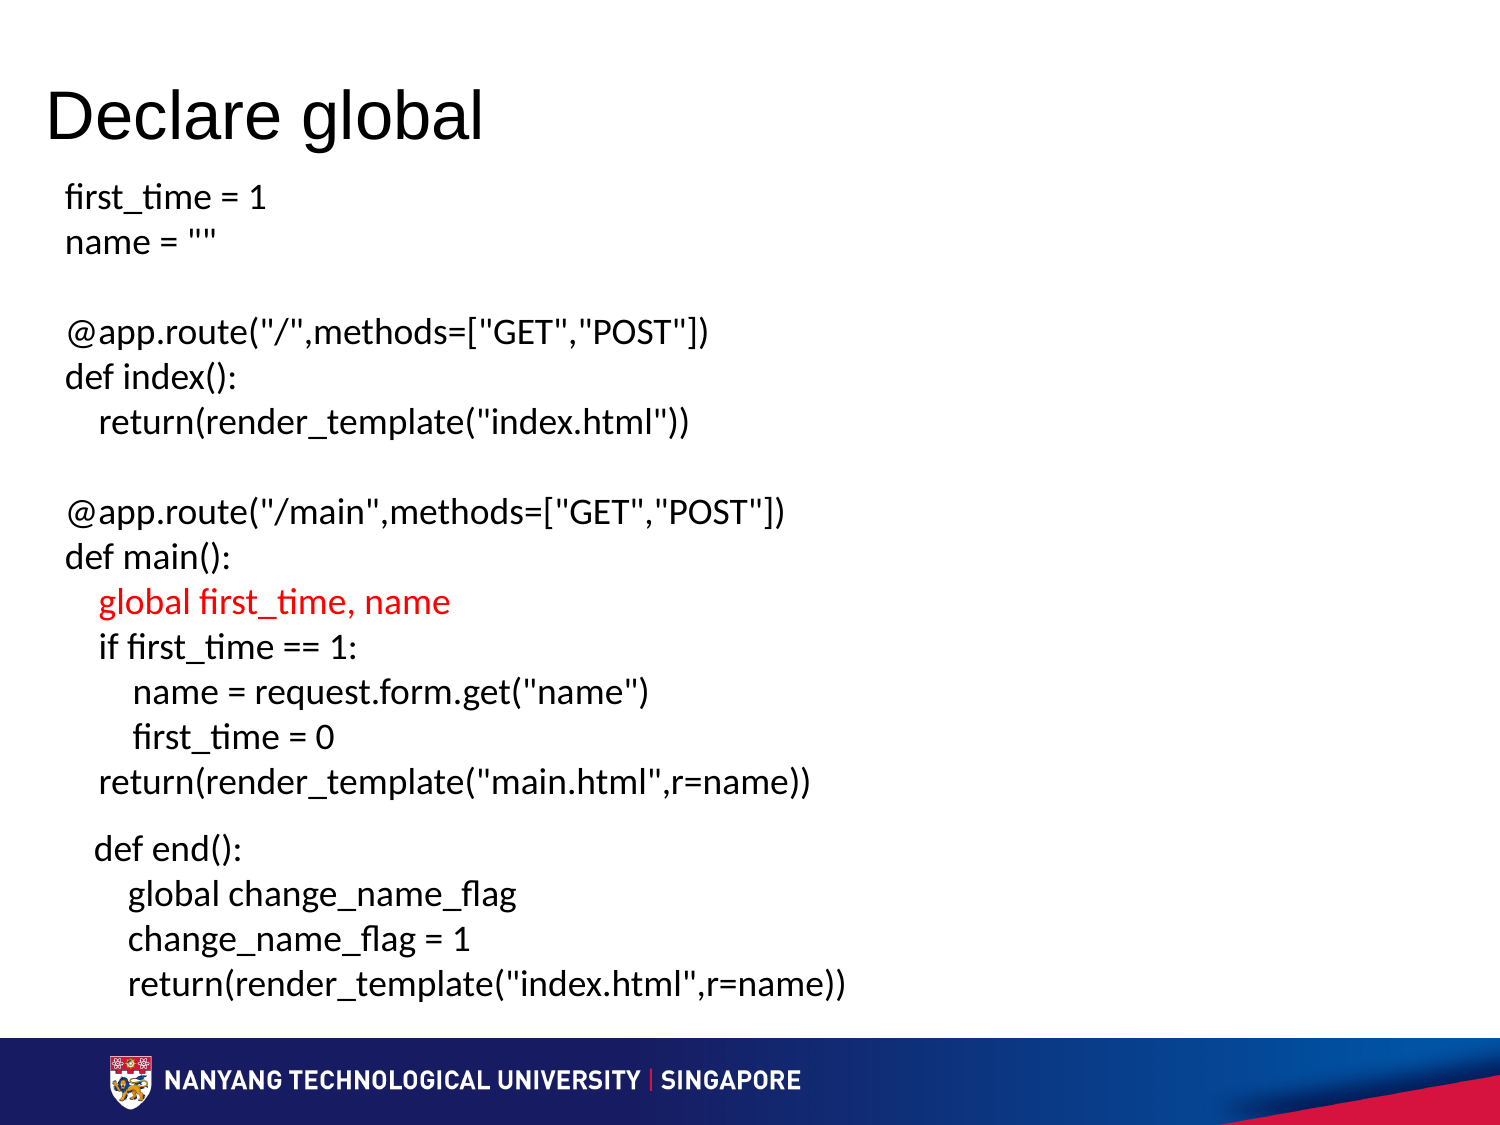

# Declare global
first_time = 1
name = ""

@app.route("/",methods=["GET","POST"])
def index():
    return(render_template("index.html"))

@app.route("/main",methods=["GET","POST"])
def main():
    global first_time, name
    if first_time == 1:
        name = request.form.get("name")
        first_time = 0
    return(render_template("main.html",r=name))
def end():
    global change_name_flag
    change_name_flag = 1
    return(render_template("index.html",r=name))